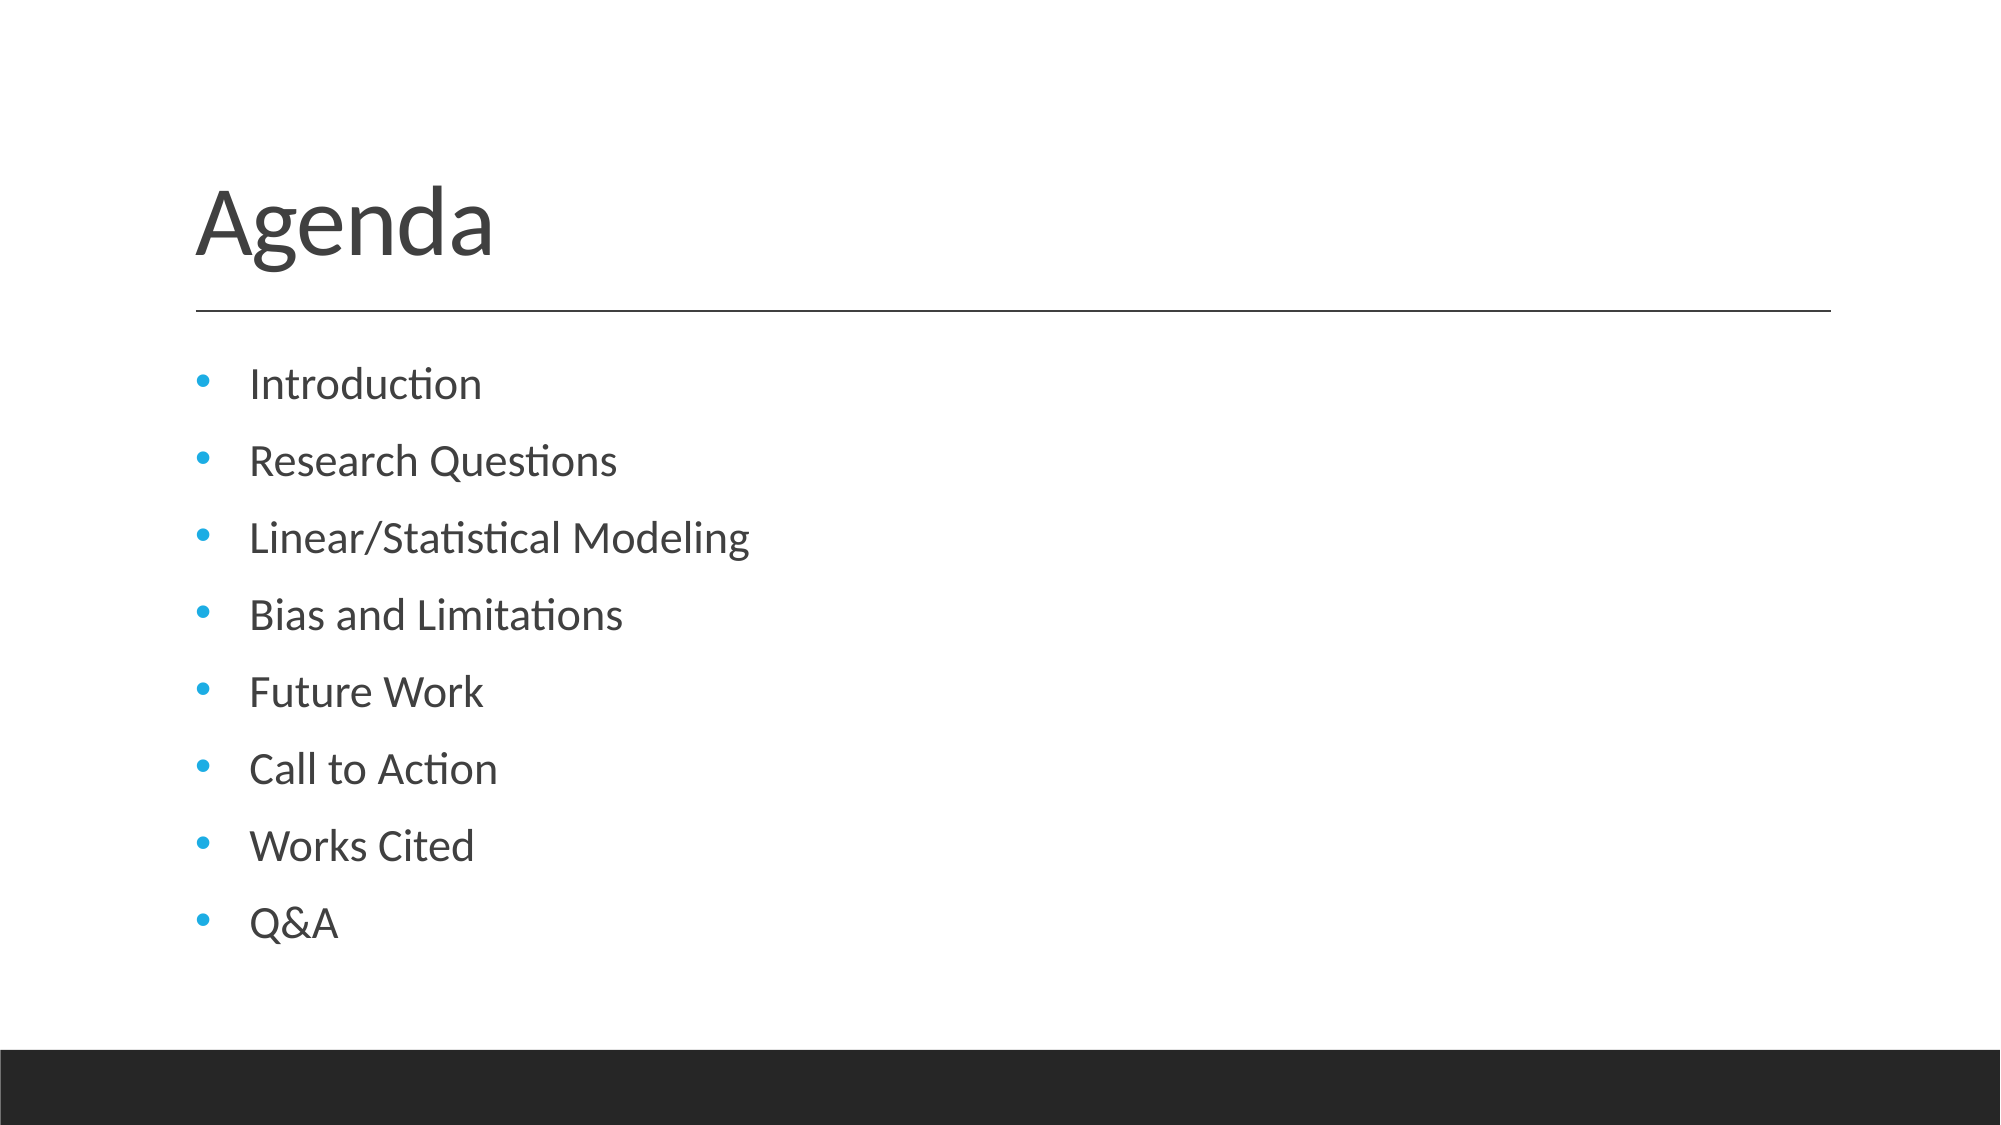

# Agenda
Introduction
Research Questions
Linear/Statistical Modeling
Bias and Limitations
Future Work
Call to Action
Works Cited
Q&A